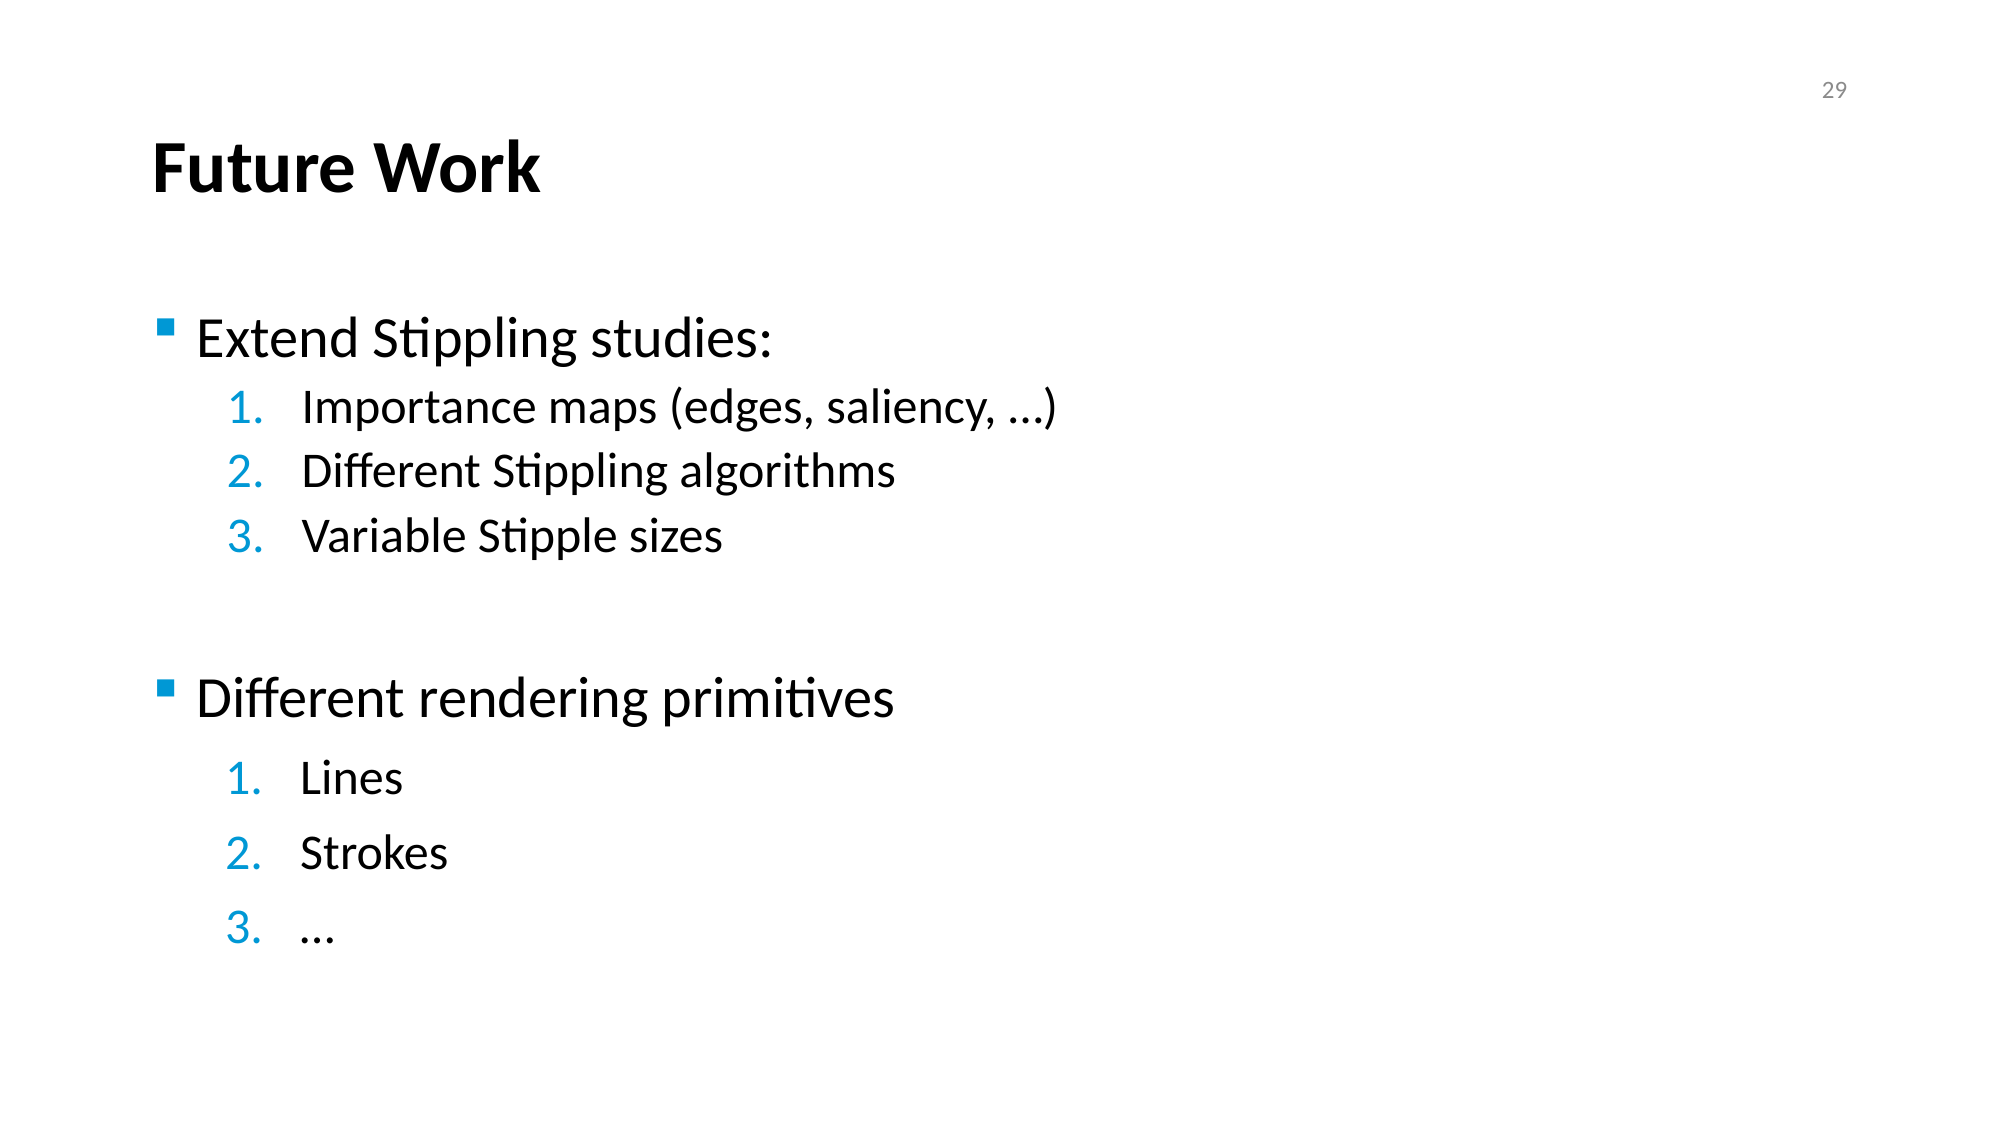

29
# Future Work
Extend Stippling studies:
Importance maps (edges, saliency, …)
Different Stippling algorithms
Variable Stipple sizes

Different rendering primitives
Lines
Strokes
…